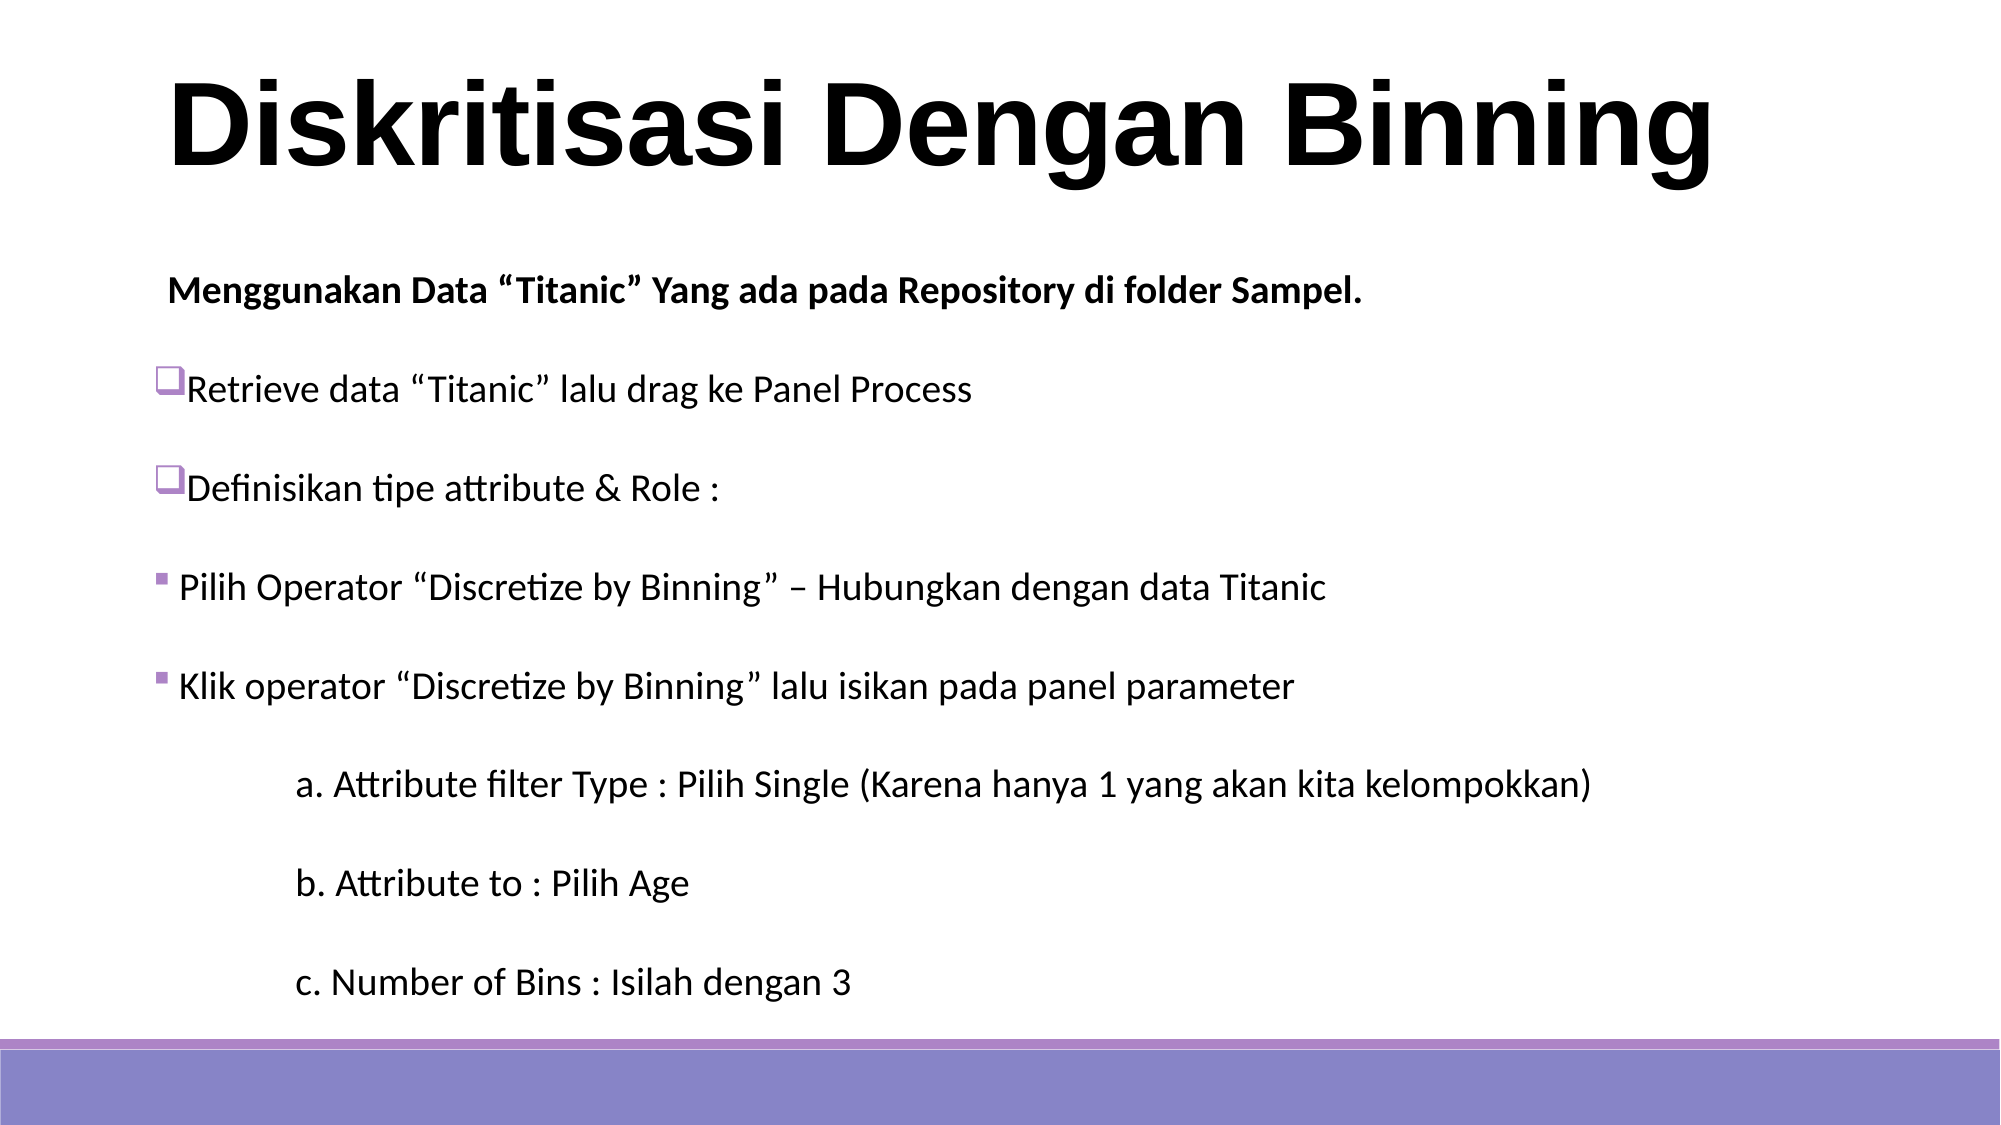

Diskritisasi Dengan Binning
Menggunakan Data “Titanic” Yang ada pada Repository di folder Sampel.
Retrieve data “Titanic” lalu drag ke Panel Process
Definisikan tipe attribute & Role :
 Pilih Operator “Discretize by Binning” – Hubungkan dengan data Titanic
 Klik operator “Discretize by Binning” lalu isikan pada panel parameter
	a. Attribute filter Type : Pilih Single (Karena hanya 1 yang akan kita kelompokkan)
	b. Attribute to : Pilih Age
	c. Number of Bins : Isilah dengan 3